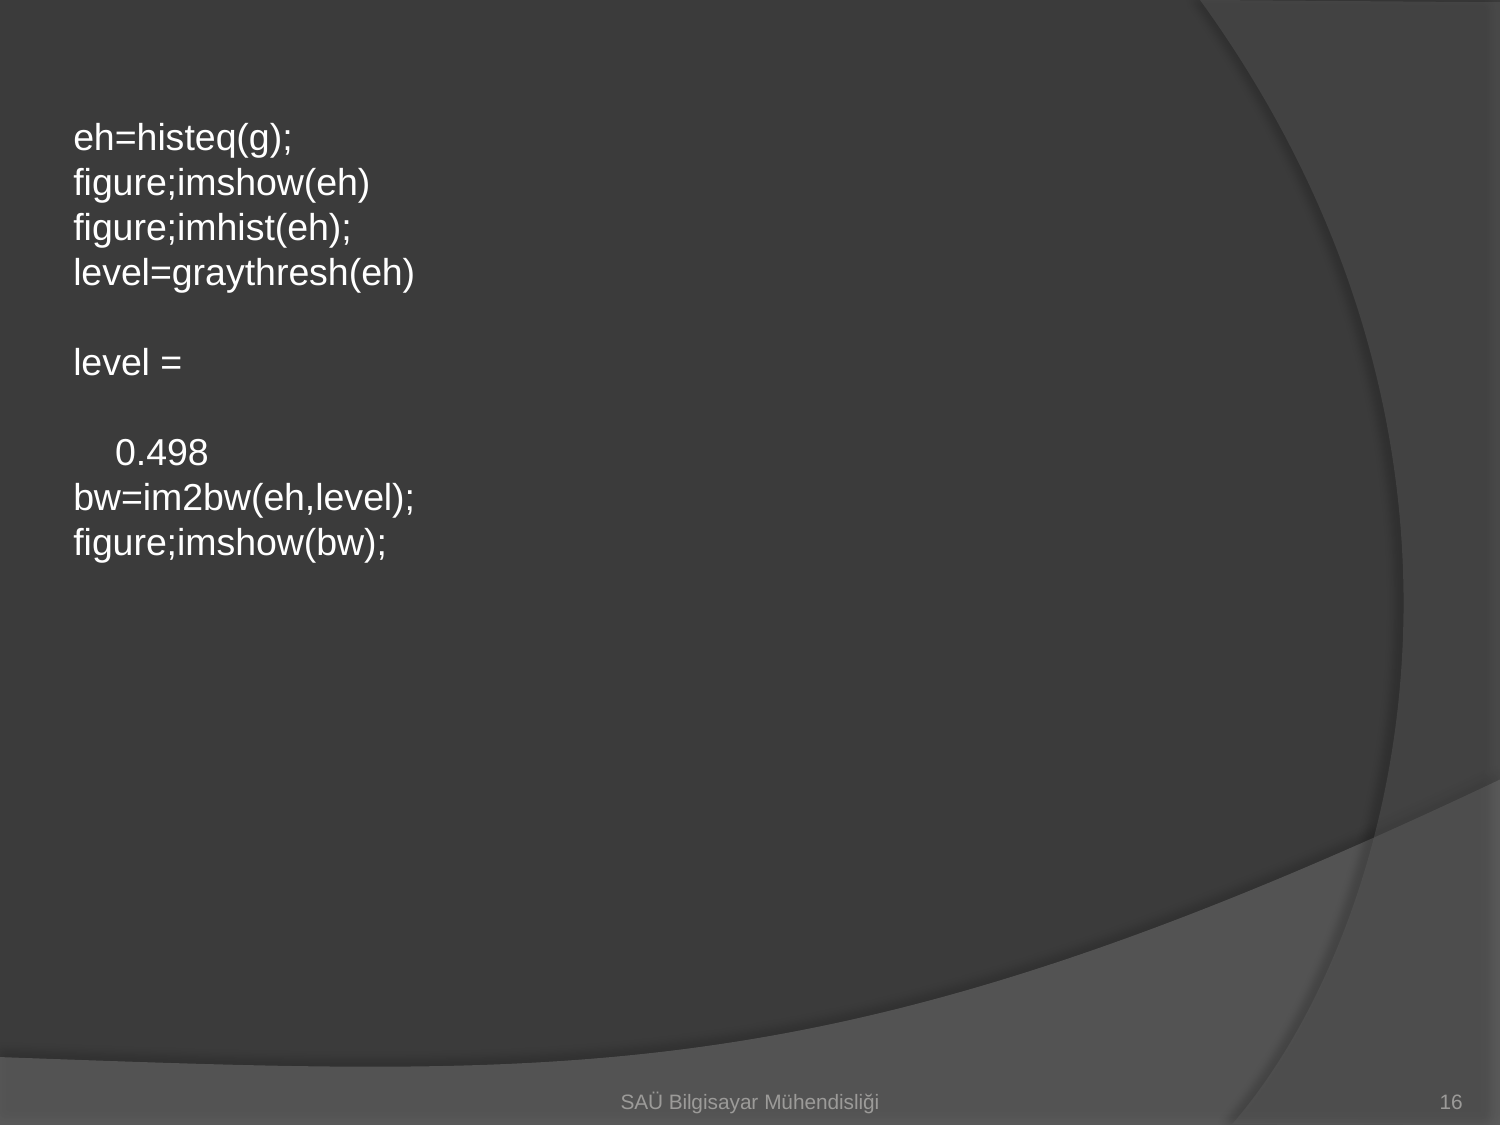

eh=histeq(g);
figure;imshow(eh)
figure;imhist(eh);
level=graythresh(eh)

level =

    0.498
bw=im2bw(eh,level);
figure;imshow(bw);

SAÜ Bilgisayar Mühendisliği
16